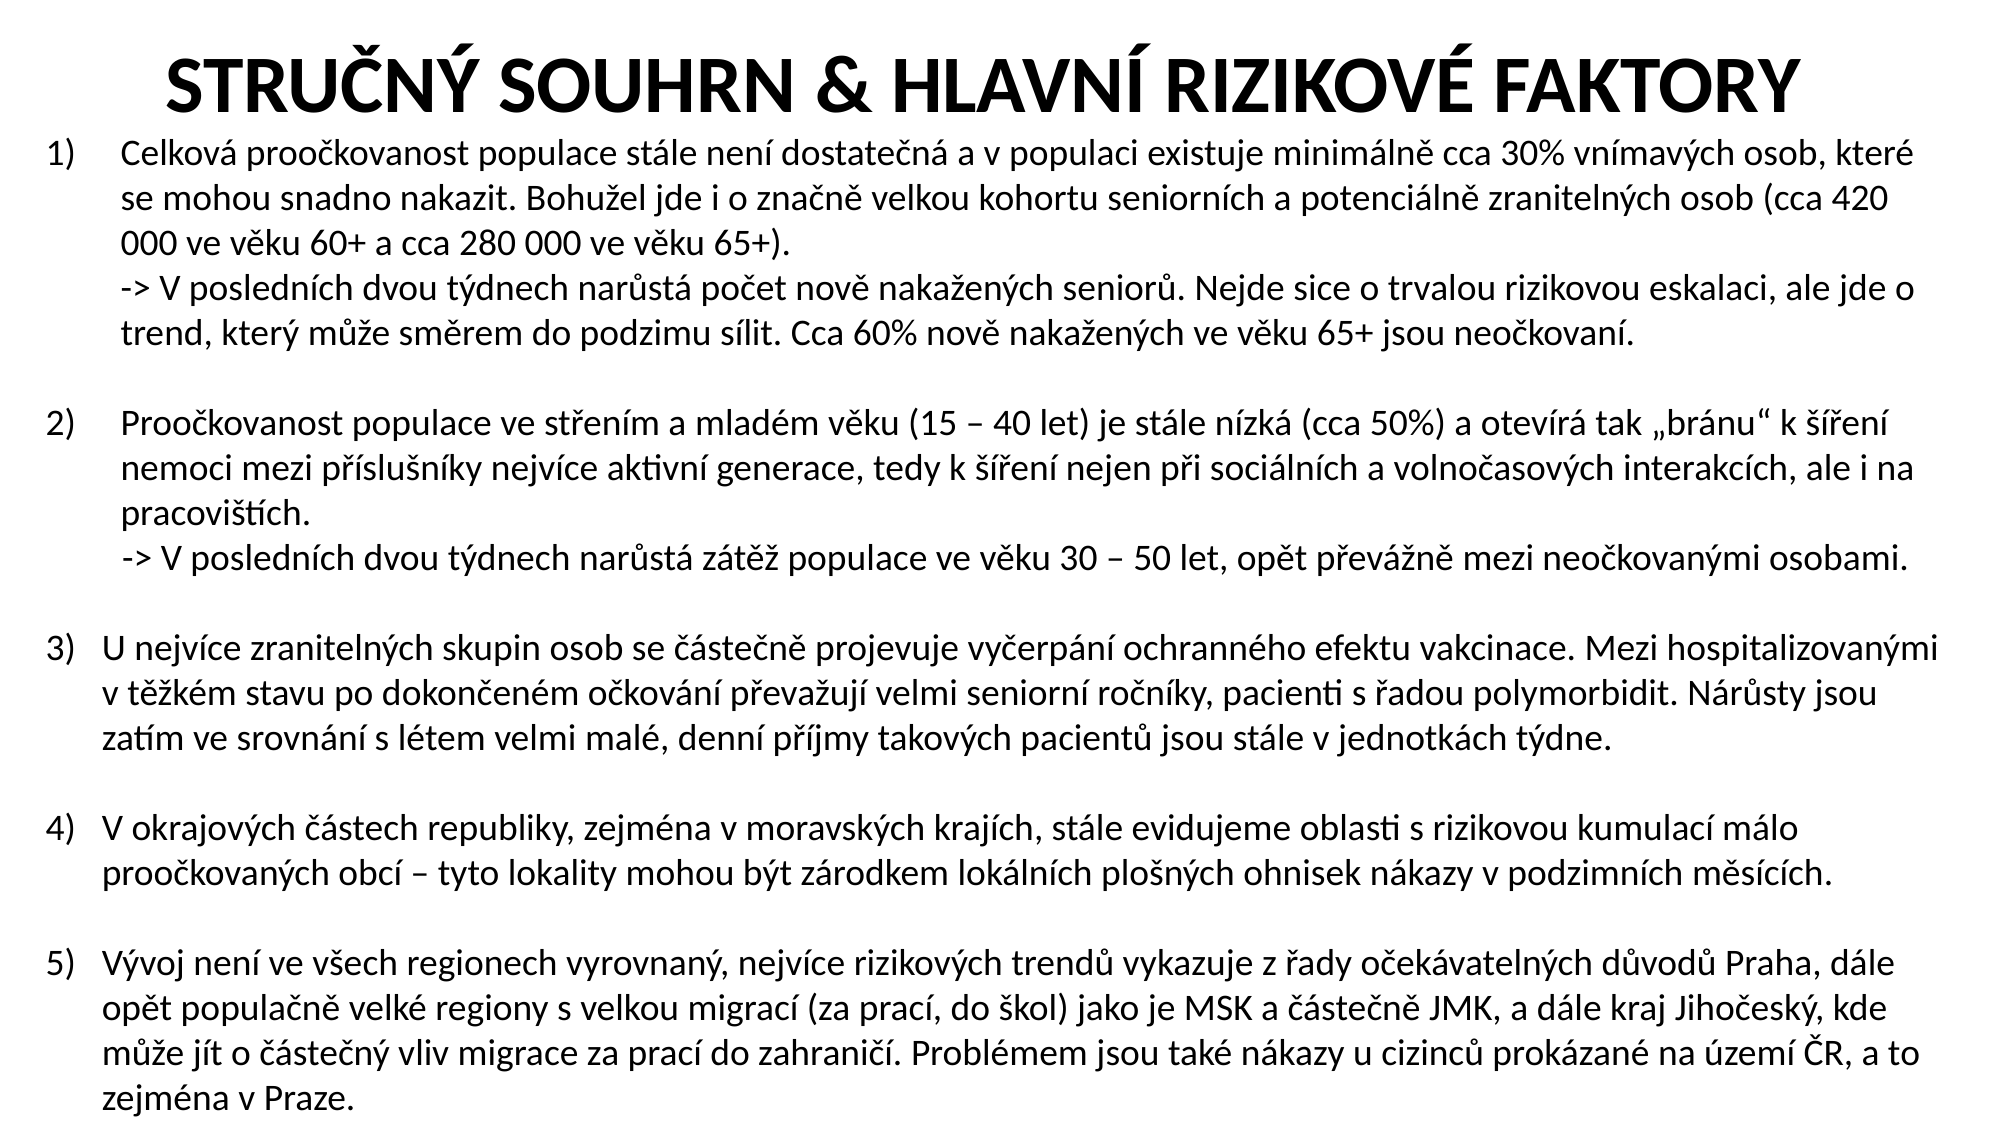

STRUČNÝ SOUHRN & HLAVNÍ RIZIKOVÉ FAKTORY
Celková proočkovanost populace stále není dostatečná a v populaci existuje minimálně cca 30% vnímavých osob, které se mohou snadno nakazit. Bohužel jde i o značně velkou kohortu seniorních a potenciálně zranitelných osob (cca 420 000 ve věku 60+ a cca 280 000 ve věku 65+).
-> V posledních dvou týdnech narůstá počet nově nakažených seniorů. Nejde sice o trvalou rizikovou eskalaci, ale jde o trend, který může směrem do podzimu sílit. Cca 60% nově nakažených ve věku 65+ jsou neočkovaní.

Proočkovanost populace ve střením a mladém věku (15 – 40 let) je stále nízká (cca 50%) a otevírá tak „bránu“ k šíření nemoci mezi příslušníky nejvíce aktivní generace, tedy k šíření nejen při sociálních a volnočasových interakcích, ale i na pracovištích.
         -> V posledních dvou týdnech narůstá zátěž populace ve věku 30 – 50 let, opět převážně mezi neočkovanými osobami.

U nejvíce zranitelných skupin osob se částečně projevuje vyčerpání ochranného efektu vakcinace. Mezi hospitalizovanými v těžkém stavu po dokončeném očkování převažují velmi seniorní ročníky, pacienti s řadou polymorbidit. Nárůsty jsou zatím ve srovnání s létem velmi malé, denní příjmy takových pacientů jsou stále v jednotkách týdne.

V okrajových částech republiky, zejména v moravských krajích, stále evidujeme oblasti s rizikovou kumulací málo proočkovaných obcí – tyto lokality mohou být zárodkem lokálních plošných ohnisek nákazy v podzimních měsících.

Vývoj není ve všech regionech vyrovnaný, nejvíce rizikových trendů vykazuje z řady očekávatelných důvodů Praha, dále opět populačně velké regiony s velkou migrací (za prací, do škol) jako je MSK a částečně JMK, a dále kraj Jihočeský, kde může jít o částečný vliv migrace za prací do zahraničí. Problémem jsou také nákazy u cizinců prokázané na území ČR, a to zejména v Praze.